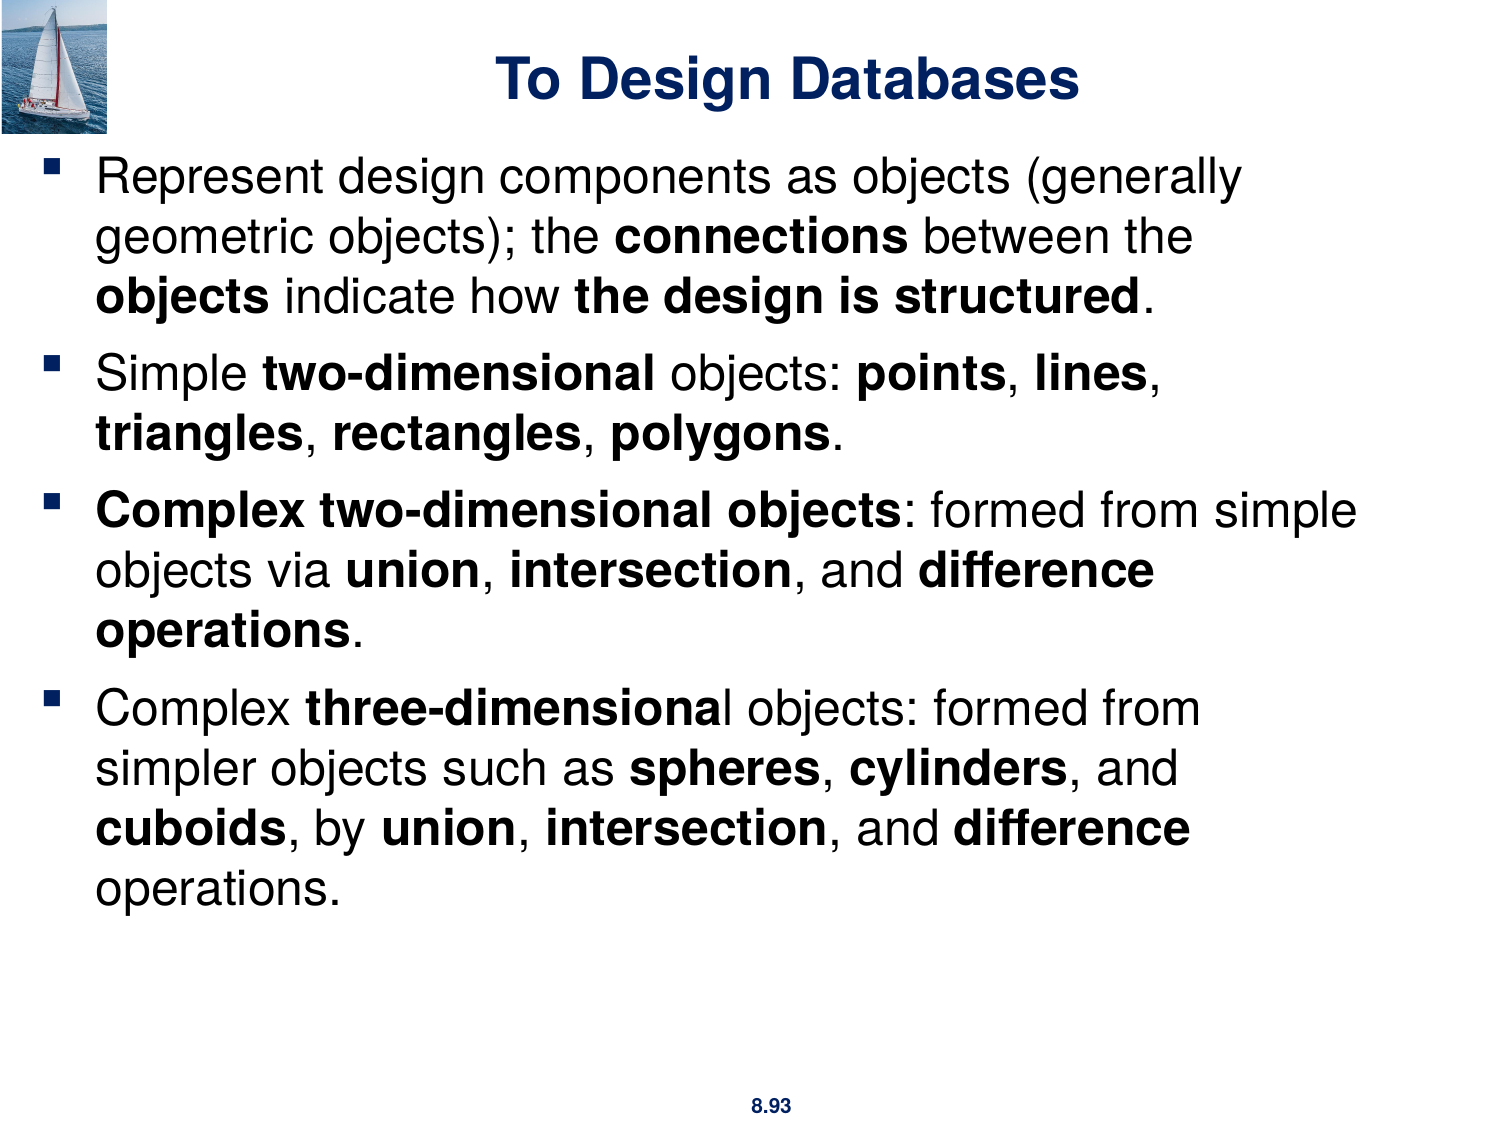

# To Design Databases
Represent design components as objects (generally geometric objects); the connections between the objects indicate how the design is structured.
Simple two-dimensional objects: points, lines, triangles, rectangles, polygons.
Complex two-dimensional objects: formed from simple objects via union, intersection, and difference operations.
Complex three-dimensional objects: formed from simpler objects such as spheres, cylinders, and cuboids, by union, intersection, and difference operations.